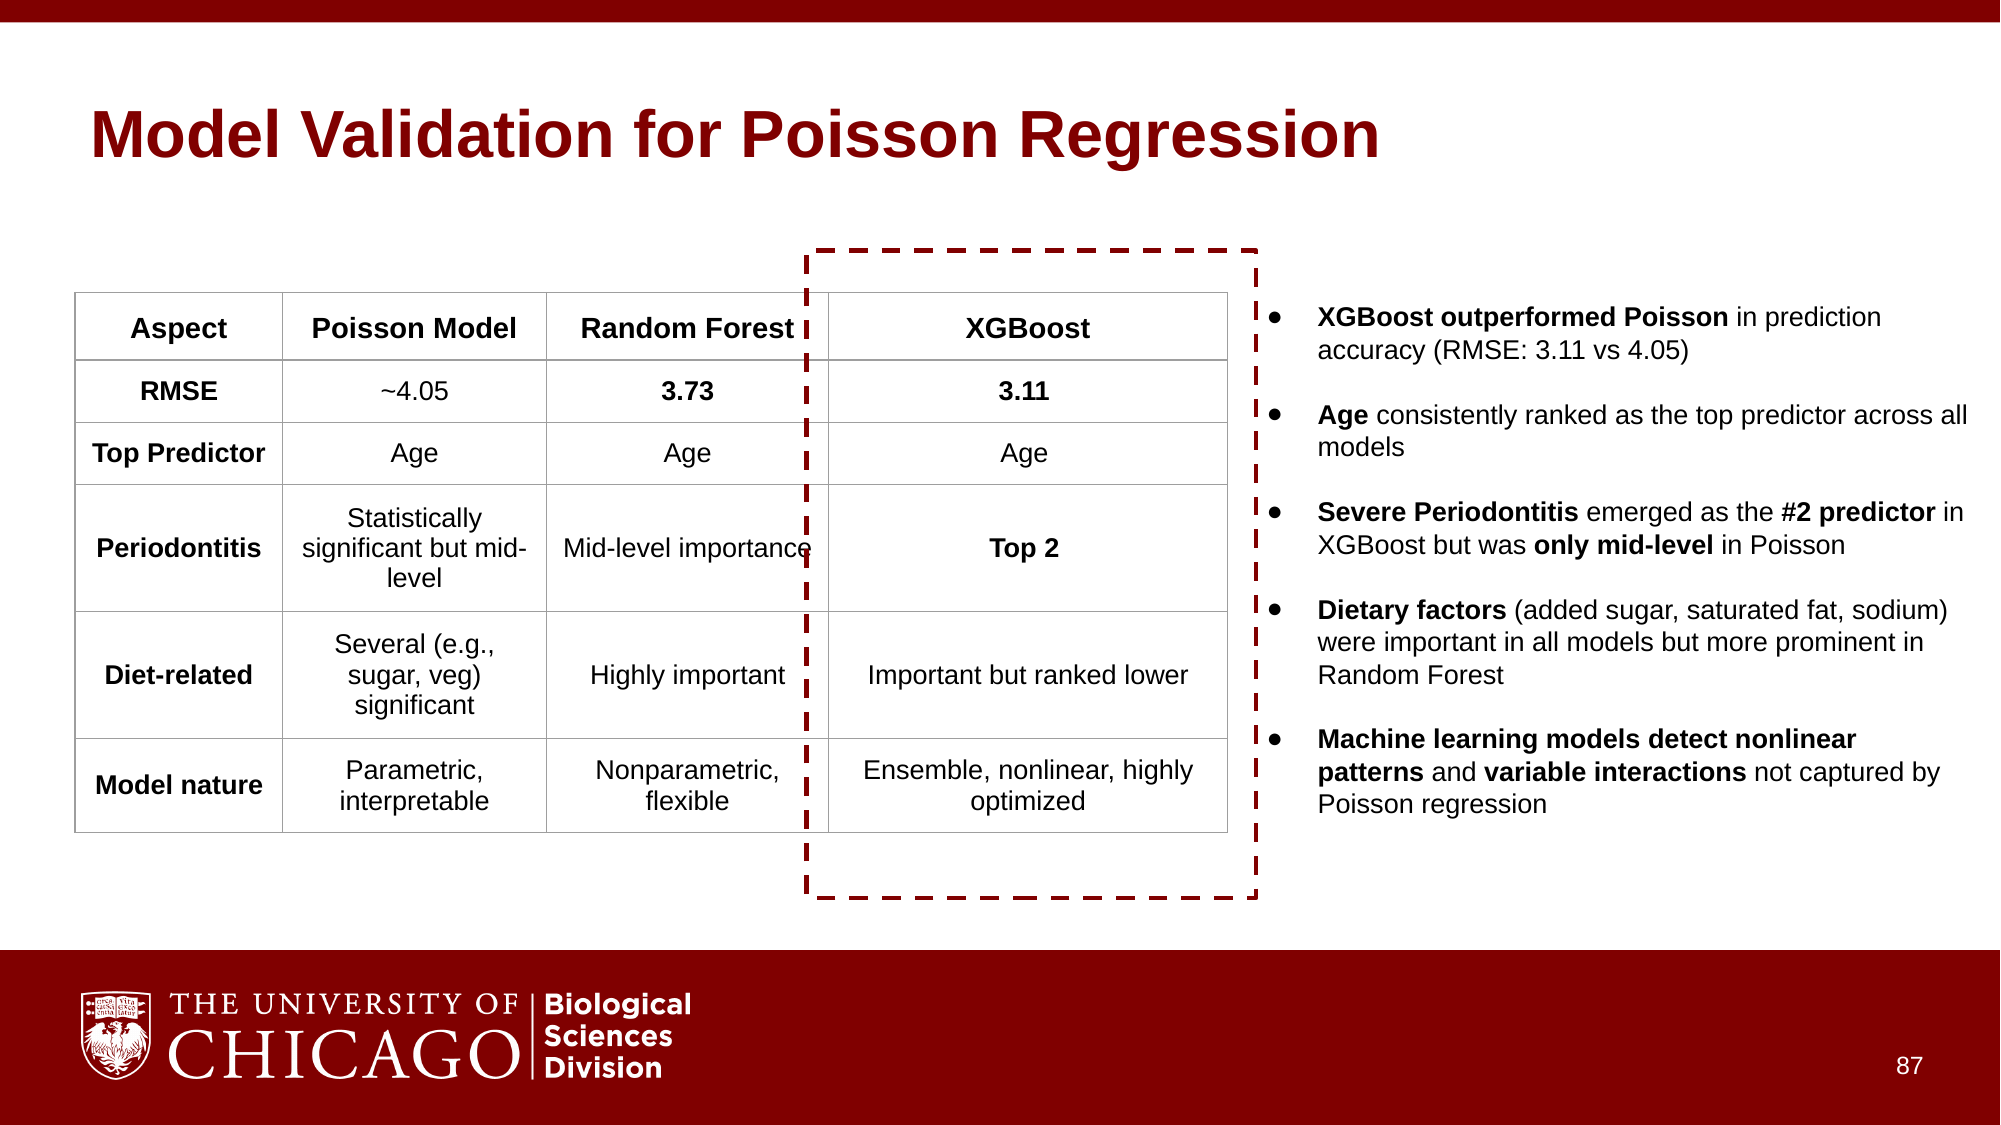

# Model Validation for Poisson Regression

XGBoost outperformed Poisson in prediction accuracy (RMSE: 3.11 vs 4.05)
Age consistently ranked as the top predictor across all models
Severe Periodontitis emerged as the #2 predictor in XGBoost but was only mid-level in Poisson
Dietary factors (added sugar, saturated fat, sodium) were important in all models but more prominent in Random Forest
Machine learning models detect nonlinear patterns and variable interactions not captured by Poisson regression
| Aspect | Poisson Model | Random Forest | XGBoost |
| --- | --- | --- | --- |
| RMSE | ~4.05 | 3.73 | 3.11 |
| Top Predictor | Age | Age | Age |
| Periodontitis | Statistically significant but mid-level | Mid-level importance | Top 2 |
| Diet-related | Several (e.g., sugar, veg) significant | Highly important | Important but ranked lower |
| Model nature | Parametric, interpretable | Nonparametric, flexible | Ensemble, nonlinear, highly optimized |
87